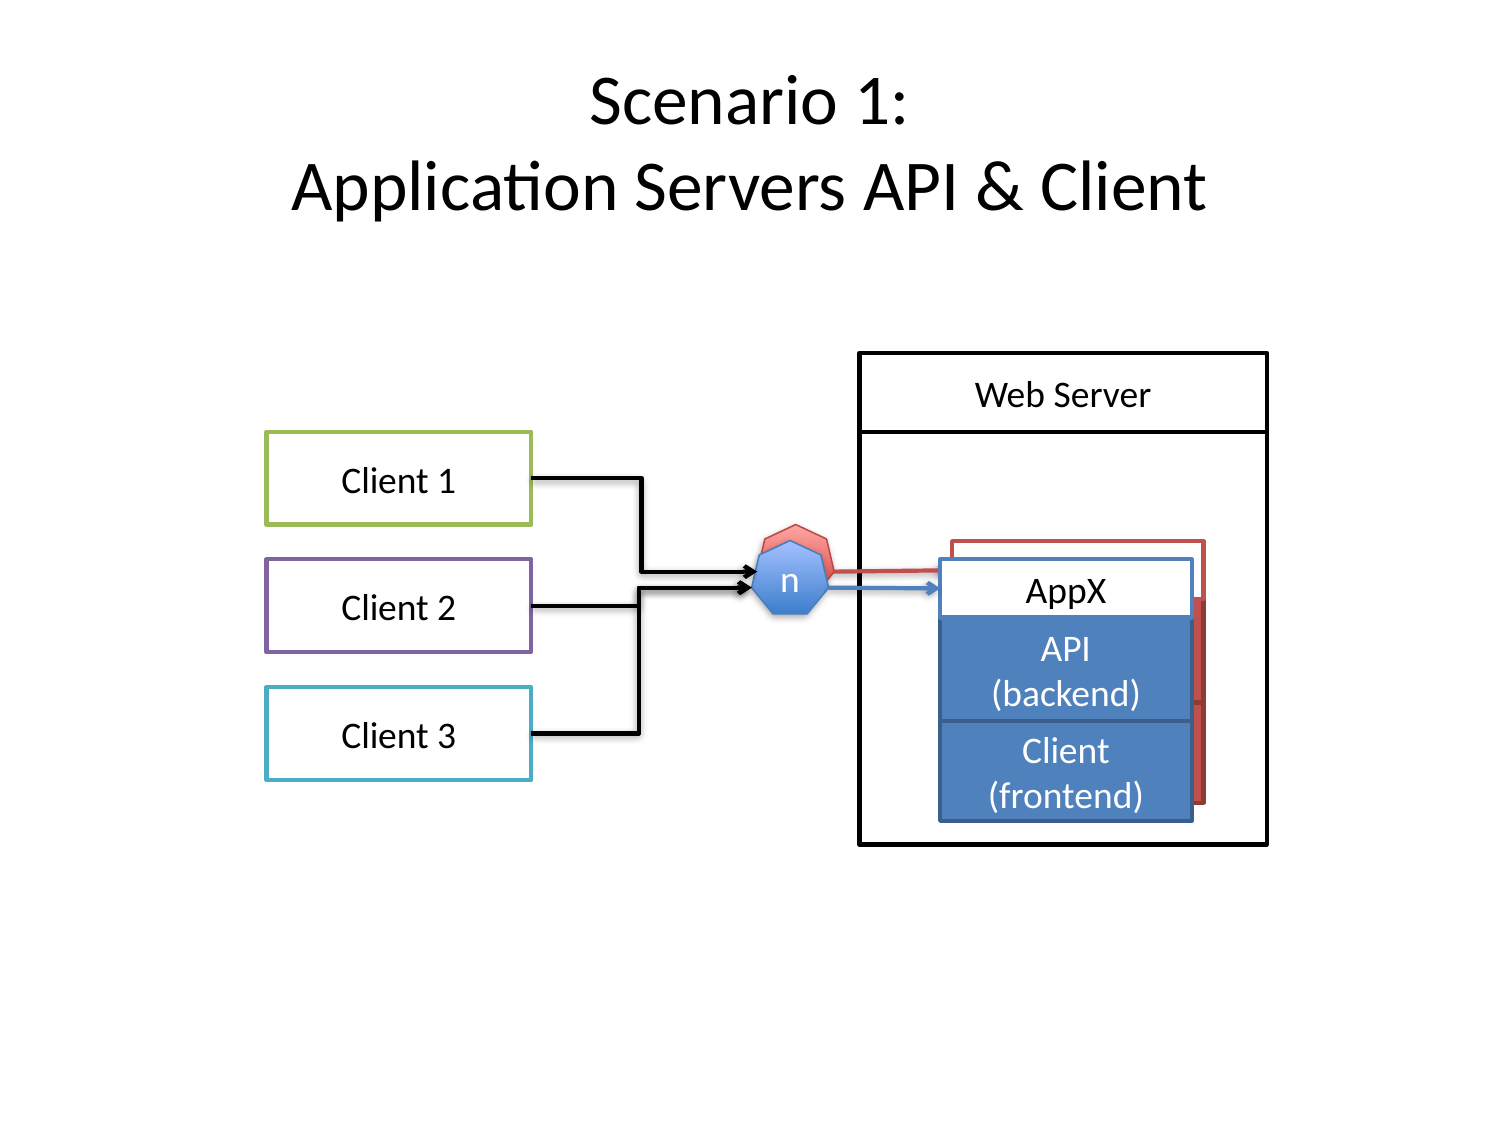

# Scenario 1: Application Servers API & Client
Web Server
Client 1

n
n
AppX
Client 2
AppX
API
(backend)
API
(backend)
Client 3
Client
(frontend)
Client
(frontend)